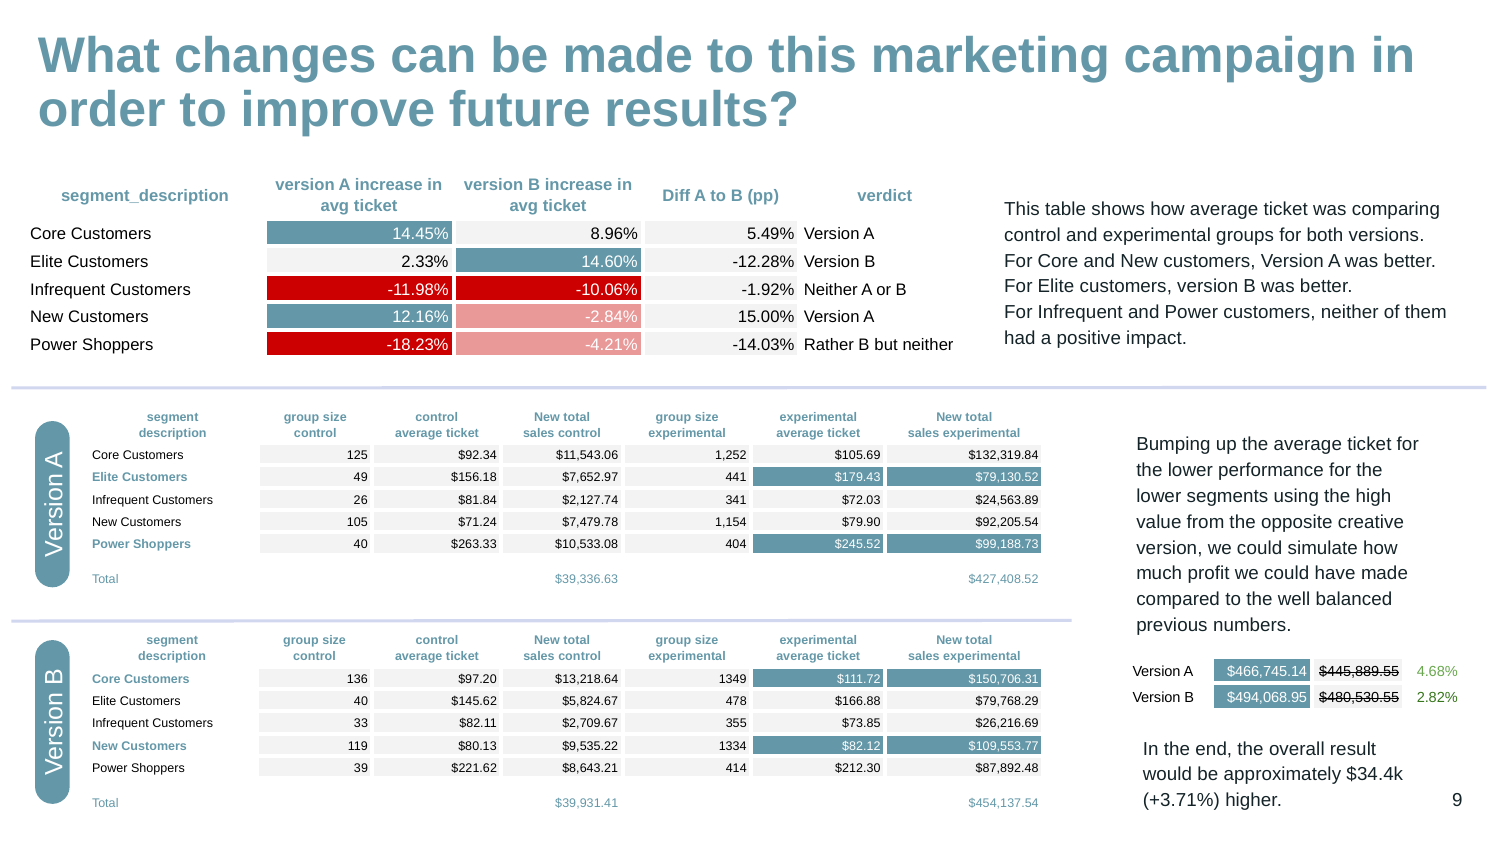

# What changes can be made to this marketing campaign in order to improve future results?
| segment\_description | version A increase in avg ticket | version B increase in avg ticket | Diff A to B (pp) | verdict |
| --- | --- | --- | --- | --- |
| Core Customers | 14.45% | 8.96% | 5.49% | Version A |
| Elite Customers | 2.33% | 14.60% | -12.28% | Version B |
| Infrequent Customers | -11.98% | -10.06% | -1.92% | Neither A or B |
| New Customers | 12.16% | -2.84% | 15.00% | Version A |
| Power Shoppers | -18.23% | -4.21% | -14.03% | Rather B but neither |
This table shows how average ticket was comparing control and experimental groups for both versions.
For Core and New customers, Version A was better.
For Elite customers, version B was better.
For Infrequent and Power customers, neither of them had a positive impact.
| segment description | group size control | control average ticket | New total sales control | group size experimental | experimental average ticket | New total sales experimental |
| --- | --- | --- | --- | --- | --- | --- |
| Core Customers | 125 | $92.34 | $11,543.06 | 1,252 | $105.69 | $132,319.84 |
| Elite Customers | 49 | $156.18 | $7,652.97 | 441 | $179.43 | $79,130.52 |
| Infrequent Customers | 26 | $81.84 | $2,127.74 | 341 | $72.03 | $24,563.89 |
| New Customers | 105 | $71.24 | $7,479.78 | 1,154 | $79.90 | $92,205.54 |
| Power Shoppers | 40 | $263.33 | $10,533.08 | 404 | $245.52 | $99,188.73 |
| Total |  |  | $39,336.63 |  |  | $427,408.52 |
Bumping up the average ticket for the lower performance for the lower segments using the high value from the opposite creative version, we could simulate how much profit we could have made compared to the well balanced previous numbers.
Version A
| segment description | group size control | control average ticket | New total sales control | group size experimental | experimental average ticket | New total sales experimental |
| --- | --- | --- | --- | --- | --- | --- |
| Core Customers | 136 | $97.20 | $13,218.64 | 1349 | $111.72 | $150,706.31 |
| Elite Customers | 40 | $145.62 | $5,824.67 | 478 | $166.88 | $79,768.29 |
| Infrequent Customers | 33 | $82.11 | $2,709.67 | 355 | $73.85 | $26,216.69 |
| New Customers | 119 | $80.13 | $9,535.22 | 1334 | $82.12 | $109,553.77 |
| Power Shoppers | 39 | $221.62 | $8,643.21 | 414 | $212.30 | $87,892.48 |
| Total |  |  | $39,931.41 |  |  | $454,137.54 |
| Version A | $466,745.14 | $445,889.55 | 4.68% |
| --- | --- | --- | --- |
| Version B | $494,068.95 | $480,530.55 | 2.82% |
Version B
In the end, the overall result would be approximately $34.4k (+3.71%) higher.